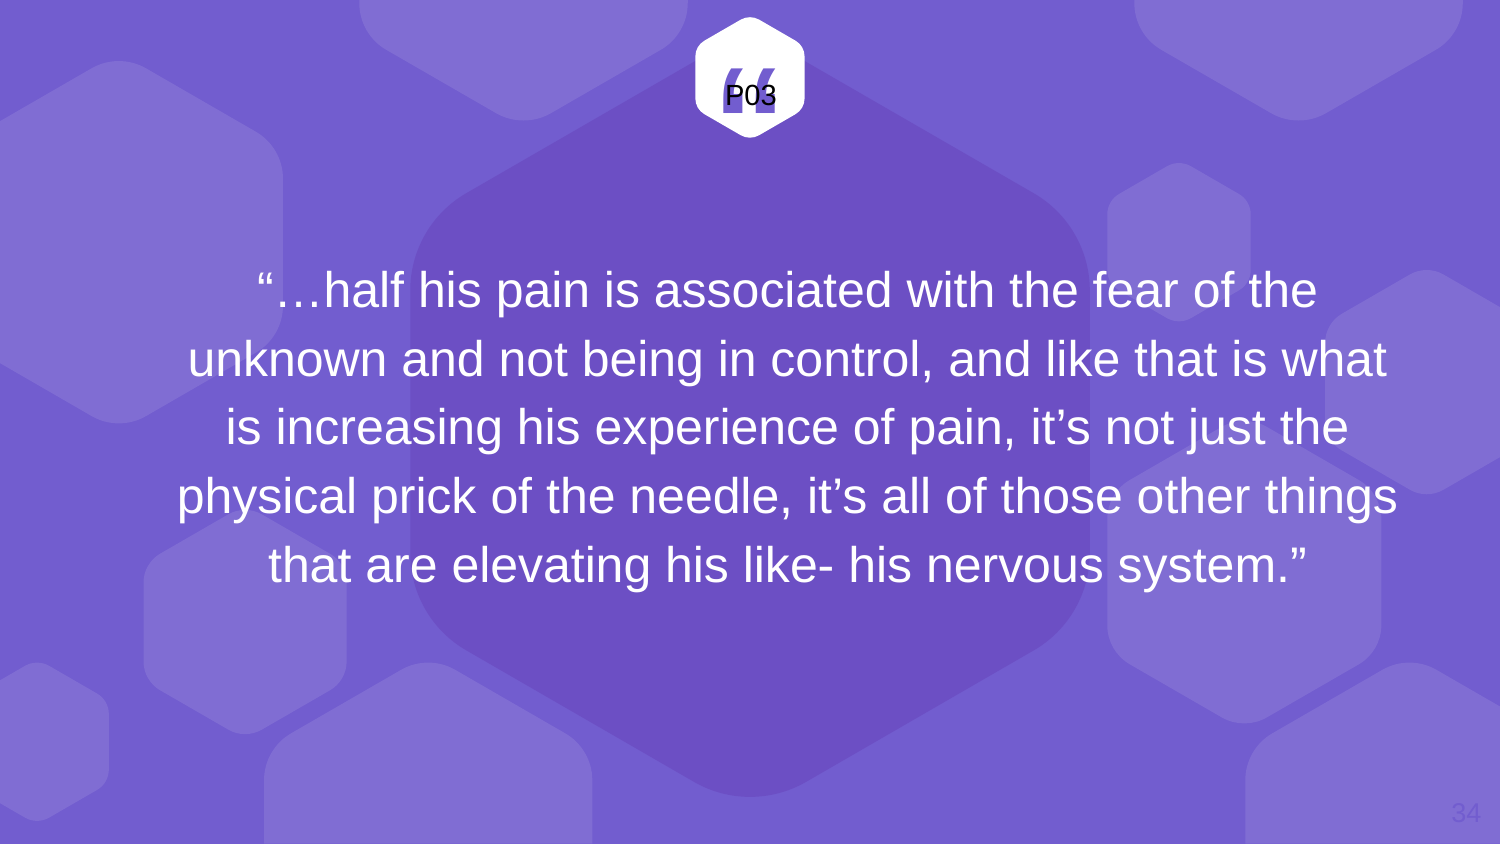

“…half his pain is associated with the fear of the unknown and not being in control, and like that is what is increasing his experience of pain, it’s not just the physical prick of the needle, it’s all of those other things that are elevating his like- his nervous system.”
P03
34